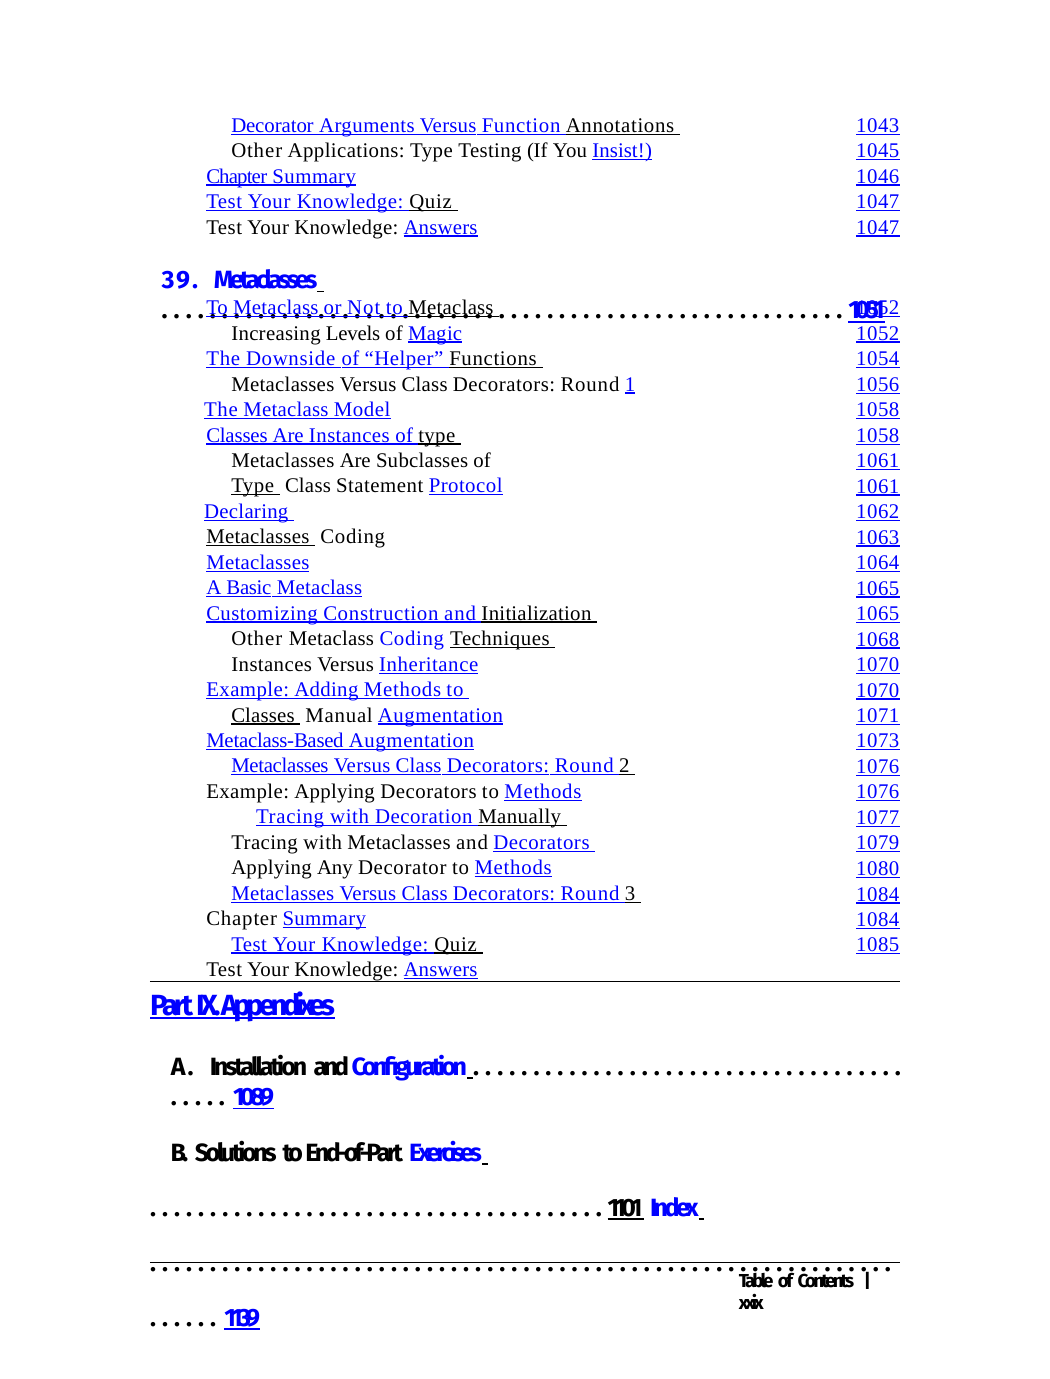

Decorator Arguments Versus Function Annotations  Other Applications: Type Testing (If You Insist!)
Chapter Summary
Test Your Knowledge: Quiz  Test Your Knowledge: Answers
1043
1045
1046
1047
1047
39.  Metaclasses . . . . . . . . . . . . . . . . . . . . . . . . . . . . . . . . . . . . . . . . . . . . . . . . . . . . . . . . . 1051
To Metaclass or Not to Metaclass  Increasing Levels of Magic
The Downside of “Helper” Functions  Metaclasses Versus Class Decorators: Round 1
The Metaclass Model
Classes Are Instances of type  Metaclasses Are Subclasses of Type  Class Statement Protocol
Declaring Metaclasses  Coding Metaclasses
A Basic Metaclass
Customizing Construction and Initialization  Other Metaclass Coding Techniques  Instances Versus Inheritance
Example: Adding Methods to Classes  Manual Augmentation
Metaclass-Based Augmentation
Metaclasses Versus Class Decorators: Round 2  Example: Applying Decorators to Methods
Tracing with Decoration Manually  Tracing with Metaclasses and Decorators  Applying Any Decorator to Methods
Metaclasses Versus Class Decorators: Round 3  Chapter Summary
Test Your Knowledge: Quiz  Test Your Knowledge: Answers
1052
1052
1054
1056
1058
1058
1061
1061
1062
1063
1064
1065
1065
1068
1070
1070
1071
1073
1076
1076
1077
1079
1080
1084
1084
1085

Part IX.	Appendixes
A.  Installation and Configuration . . . . . . . . . . . . . . . . . . . . . . . . . . . . . . . . . . . . . . . . . 1089
B. Solutions to End-of-Part Exercises . . . . . . . . . . . . . . . . . . . . . . . . . . . . . . . . . . . . . . 1101  Index . . . . . . . . . . . . . . . . . . . . . . . . . . . . . . . . . . . . . . . . . . . . . . . . . . . . . . . . . . . . . . . . . . . . 1139

Table of Contents  |  xxix